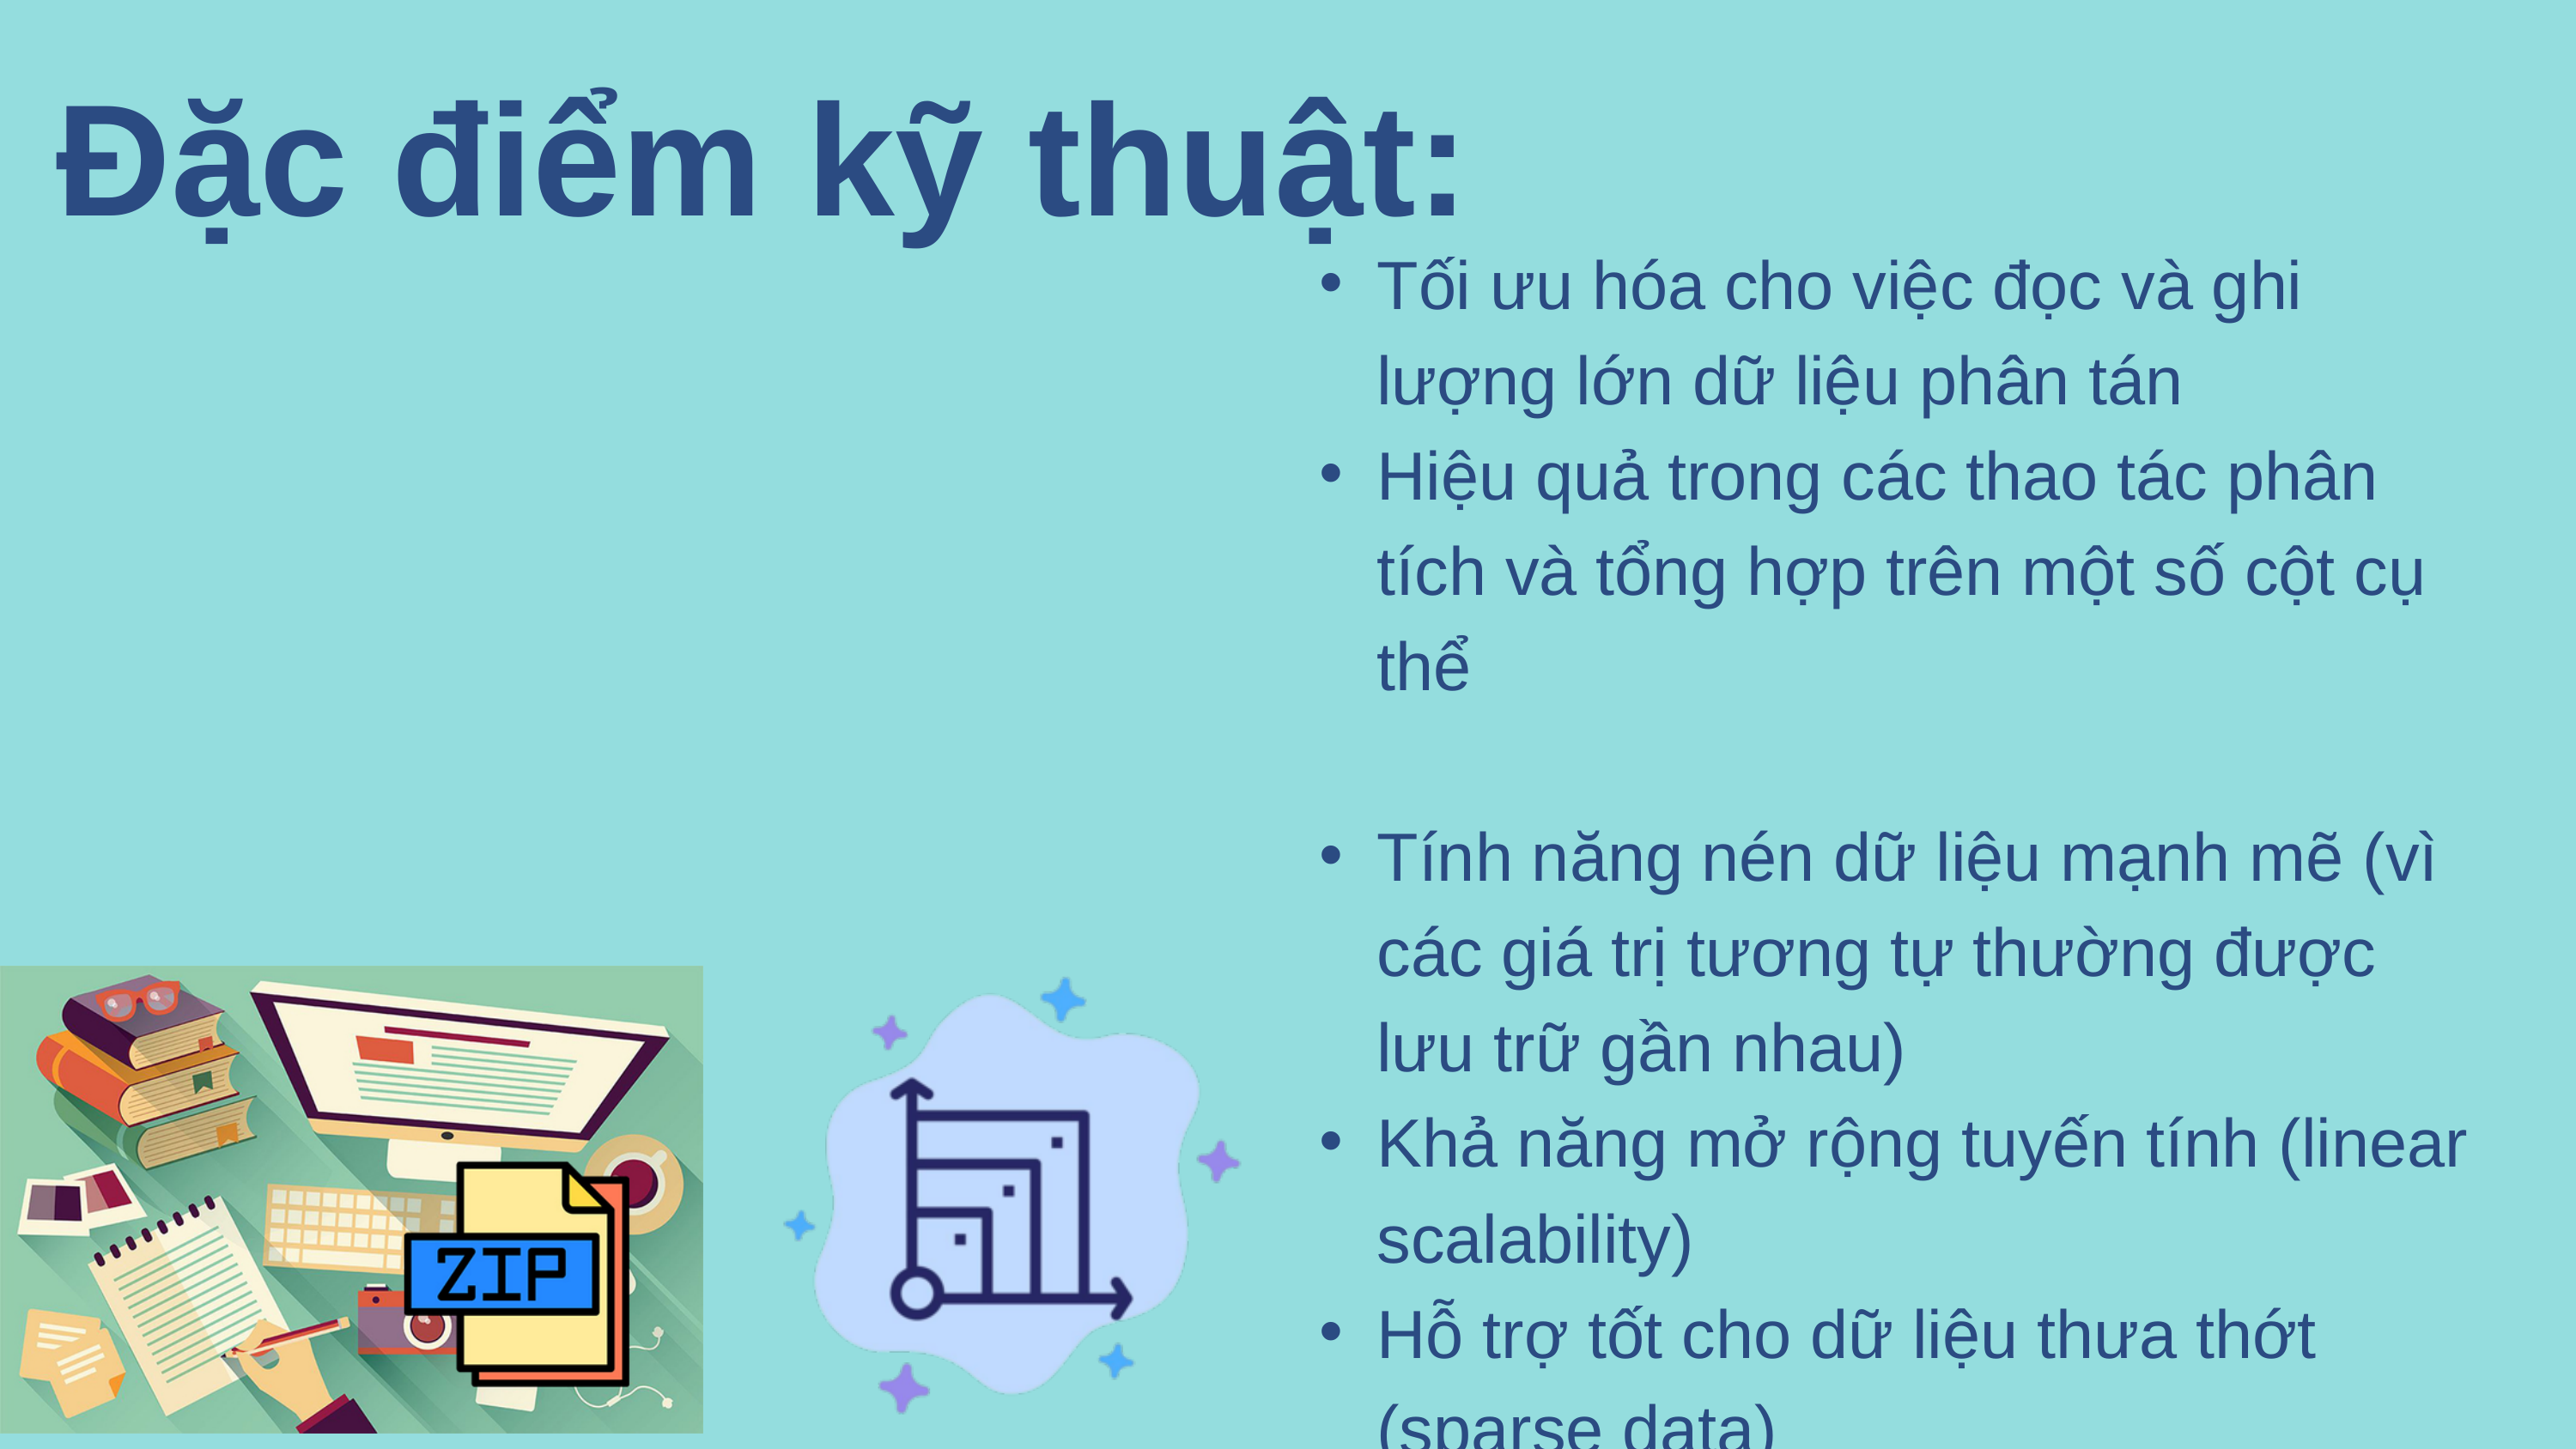

Đặc điểm kỹ thuật:
Tối ưu hóa cho việc đọc và ghi lượng lớn dữ liệu phân tán
Hiệu quả trong các thao tác phân tích và tổng hợp trên một số cột cụ thể

Tính năng nén dữ liệu mạnh mẽ (vì các giá trị tương tự thường được lưu trữ gần nhau)
Khả năng mở rộng tuyến tính (linear scalability)
Hỗ trợ tốt cho dữ liệu thưa thớt (sparse data)